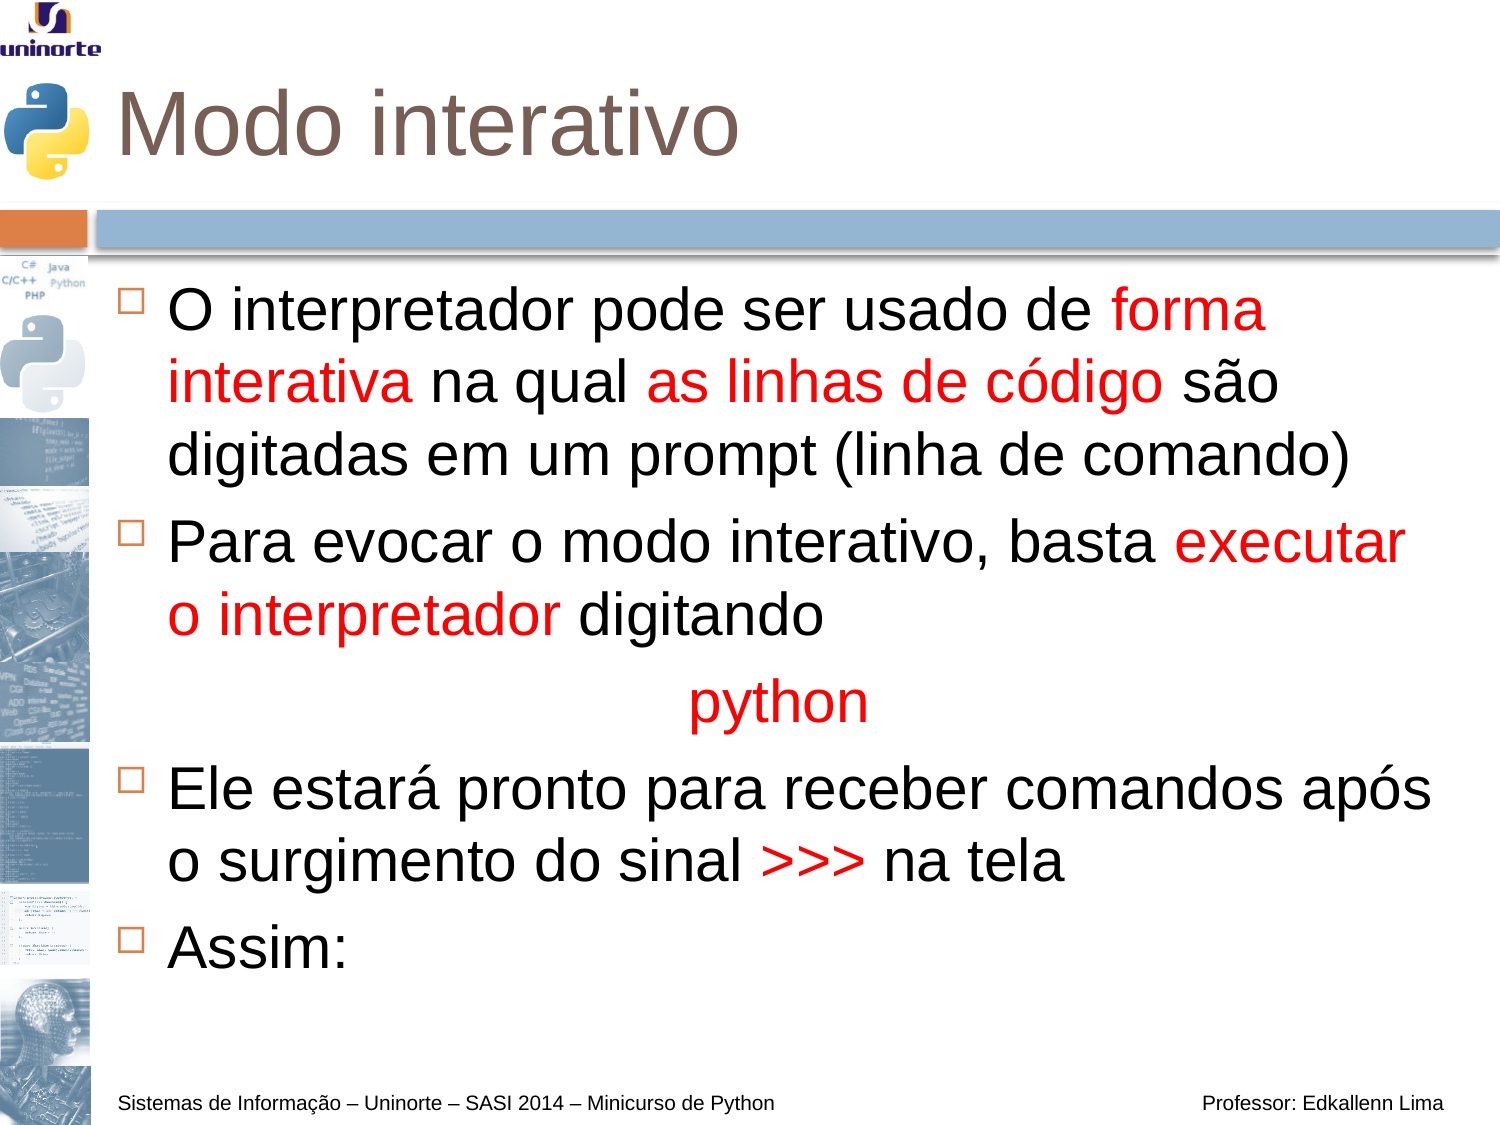

# Modo interativo
O interpretador pode ser usado de forma interativa na qual as linhas de código são digitadas em um prompt (linha de comando)
Para evocar o modo interativo, basta executar o interpretador digitando
python
Ele estará pronto para receber comandos após o surgimento do sinal >>> na tela
Assim: